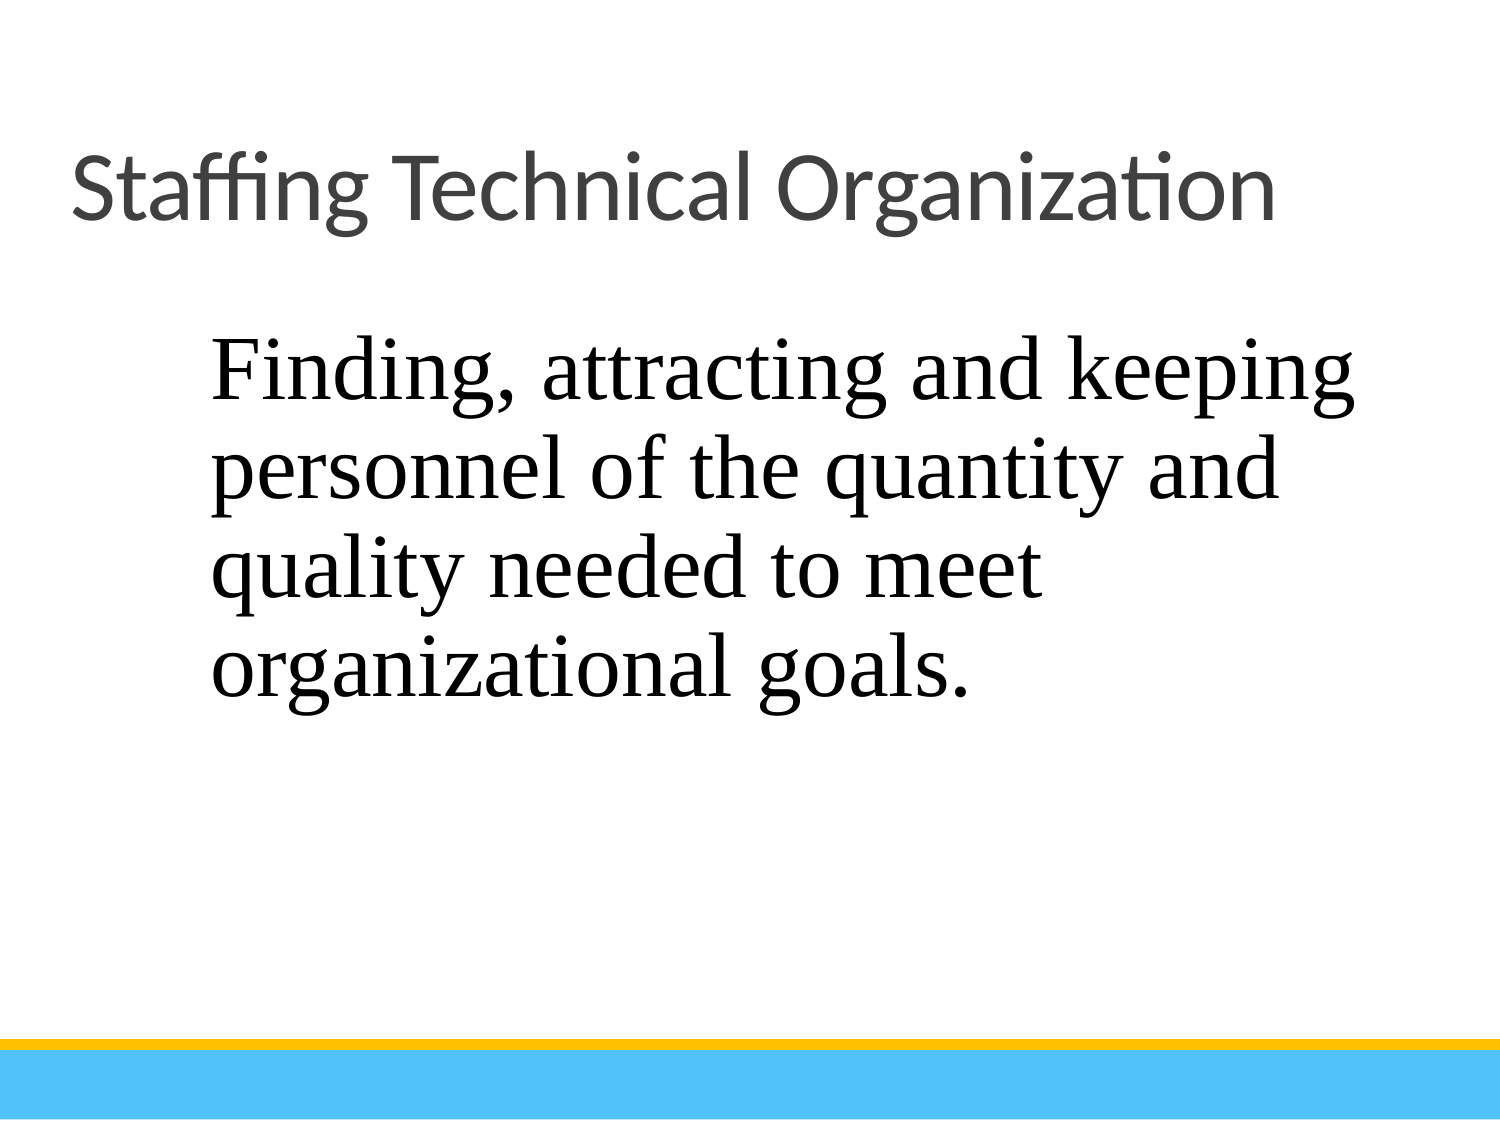

Staffing Technical Organization
Finding, attracting and keeping personnel of the quantity and quality needed to meet organizational goals.